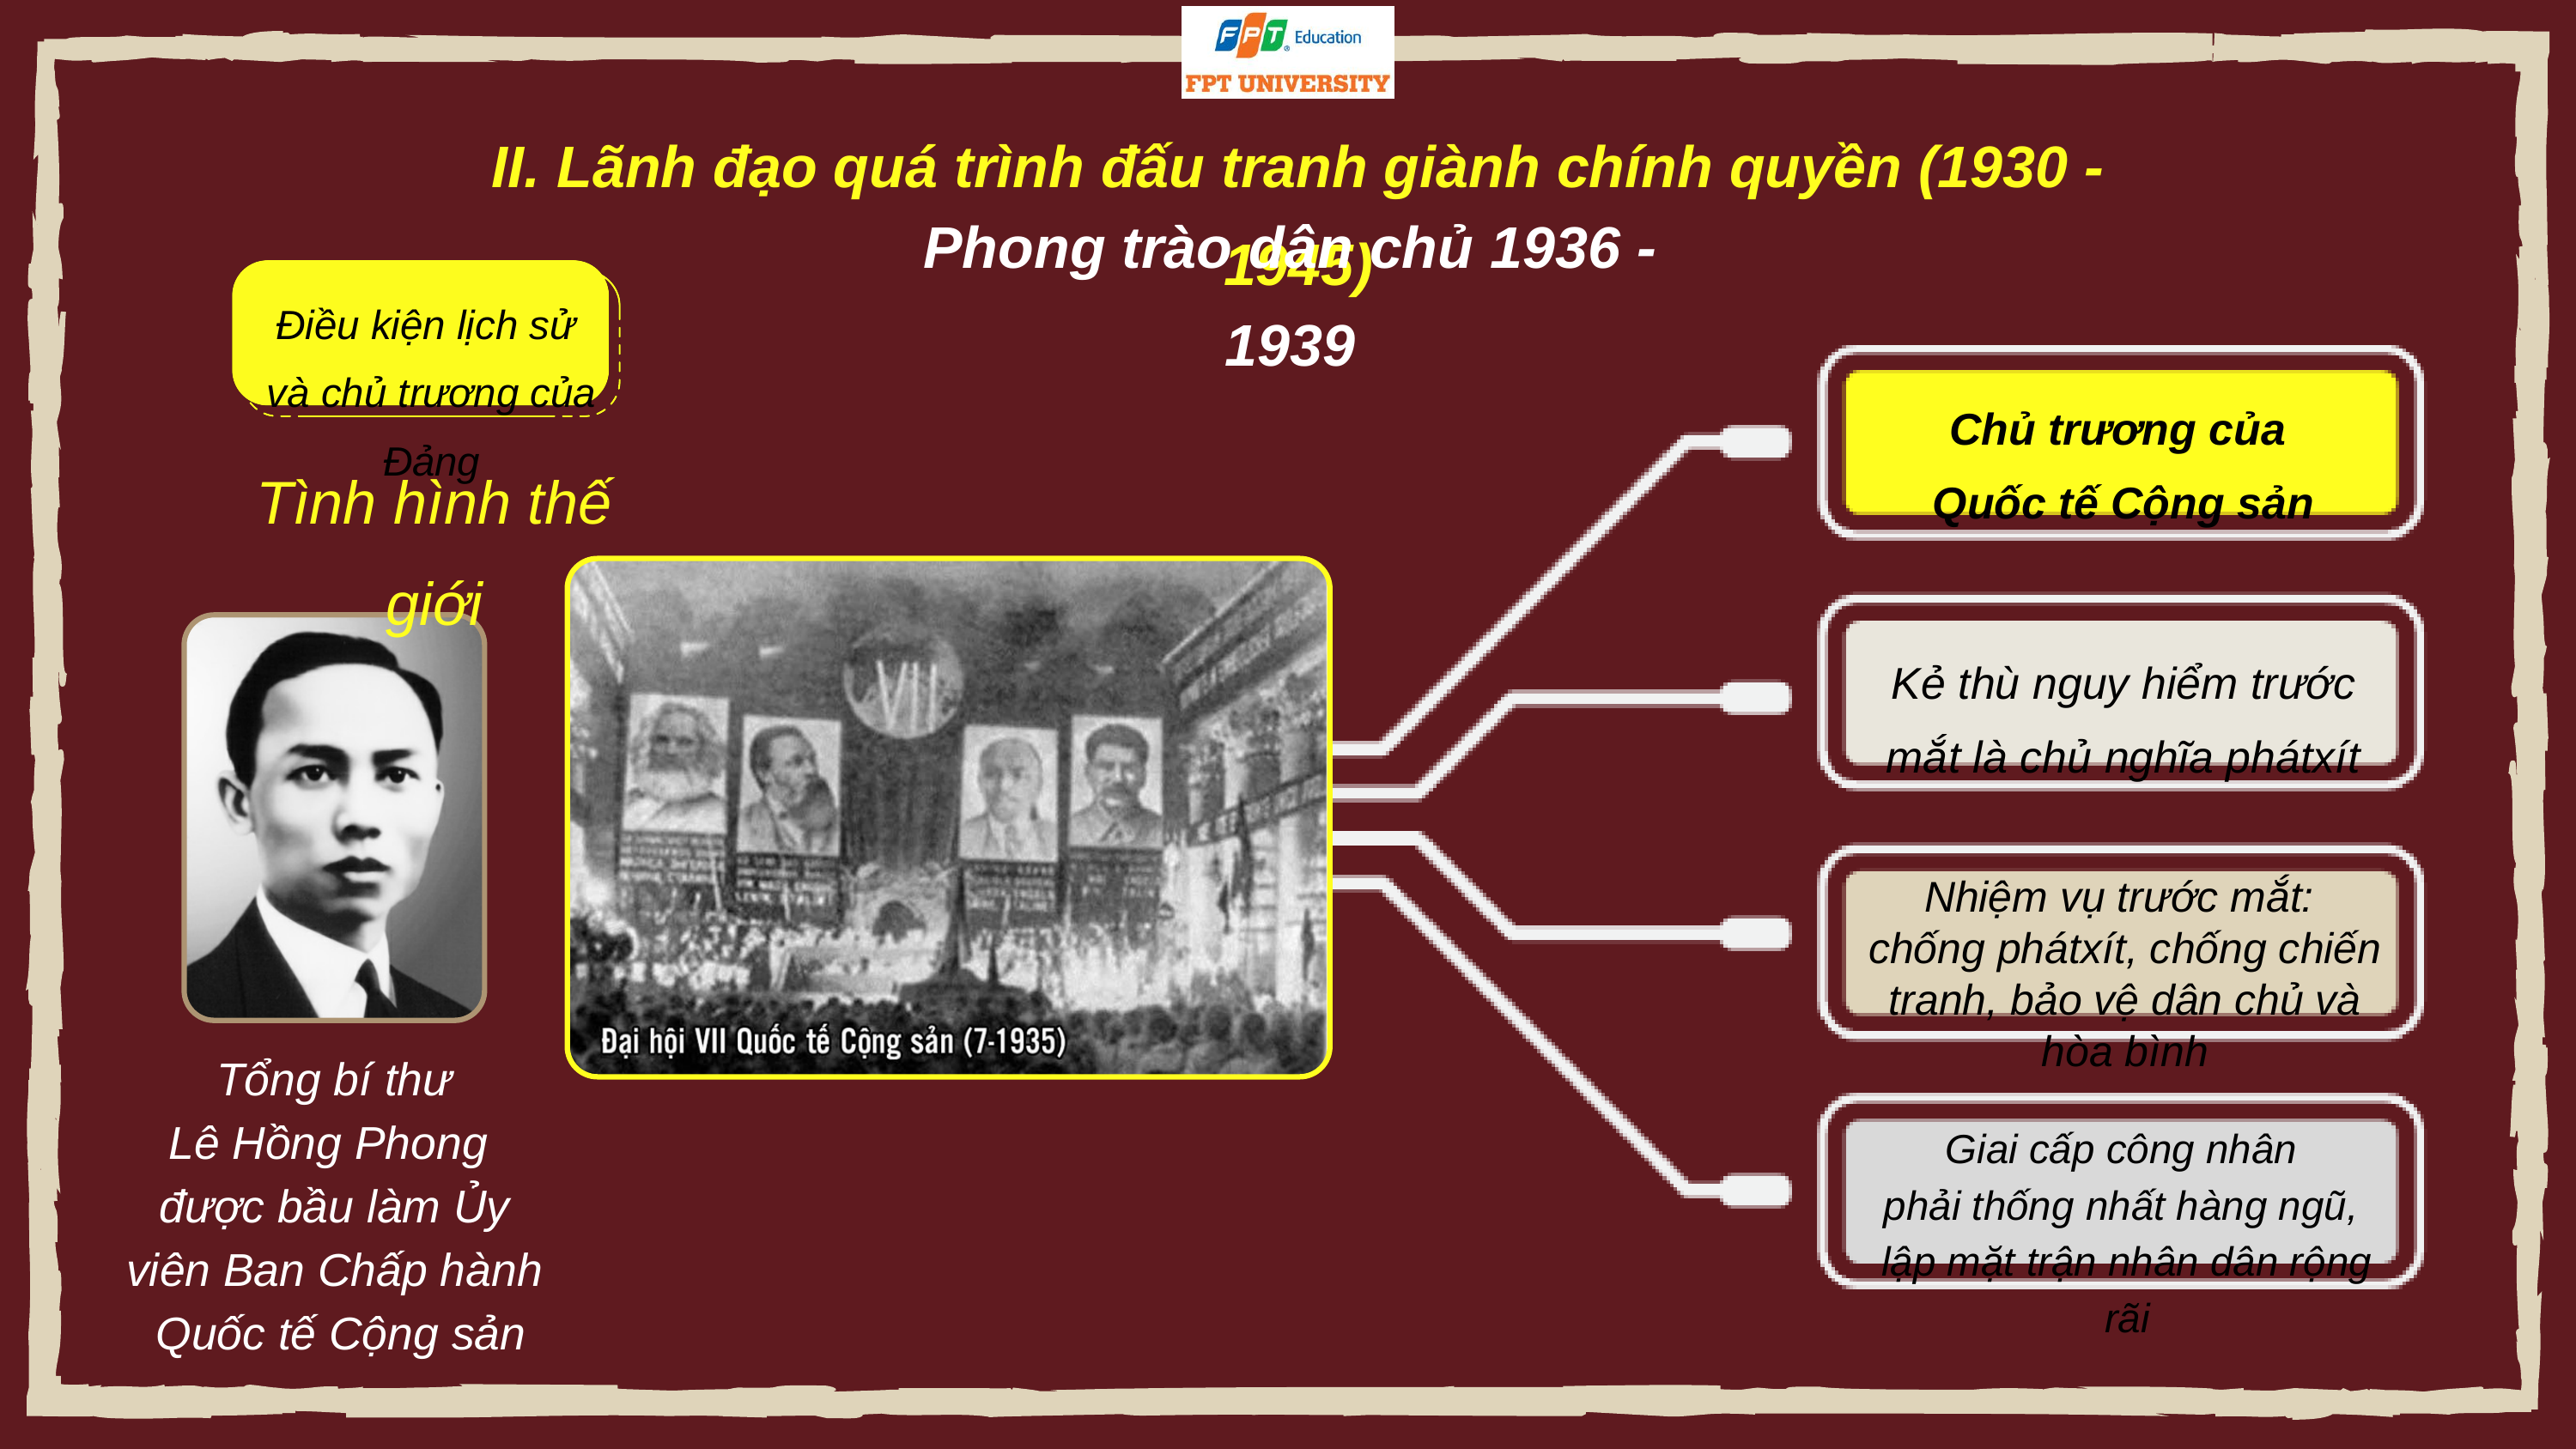

II. Lãnh đạo quá trình đấu tranh giành chính quyền (1930 - 1945)
Phong trào dân chủ 1936 - 1939

Điều kiện lịch sử
và chủ trương của Đảng

Chủ trương của
Quốc tế Cộng sản
Tình hình thế giới

Kẻ thù nguy hiểm trước mắt là chủ nghĩa phátxít
Nhiệm vụ trước mắt:
chống phátxít, chống chiến tranh, bảo vệ dân chủ và hòa bình
Tổng bí thư
Lê Hồng Phong
được bầu làm Ủy viên Ban Chấp hành
 Quốc tế Cộng sản
Giai cấp công nhân
phải thống nhất hàng ngũ,
lập mặt trận nhân dân rộng rãi